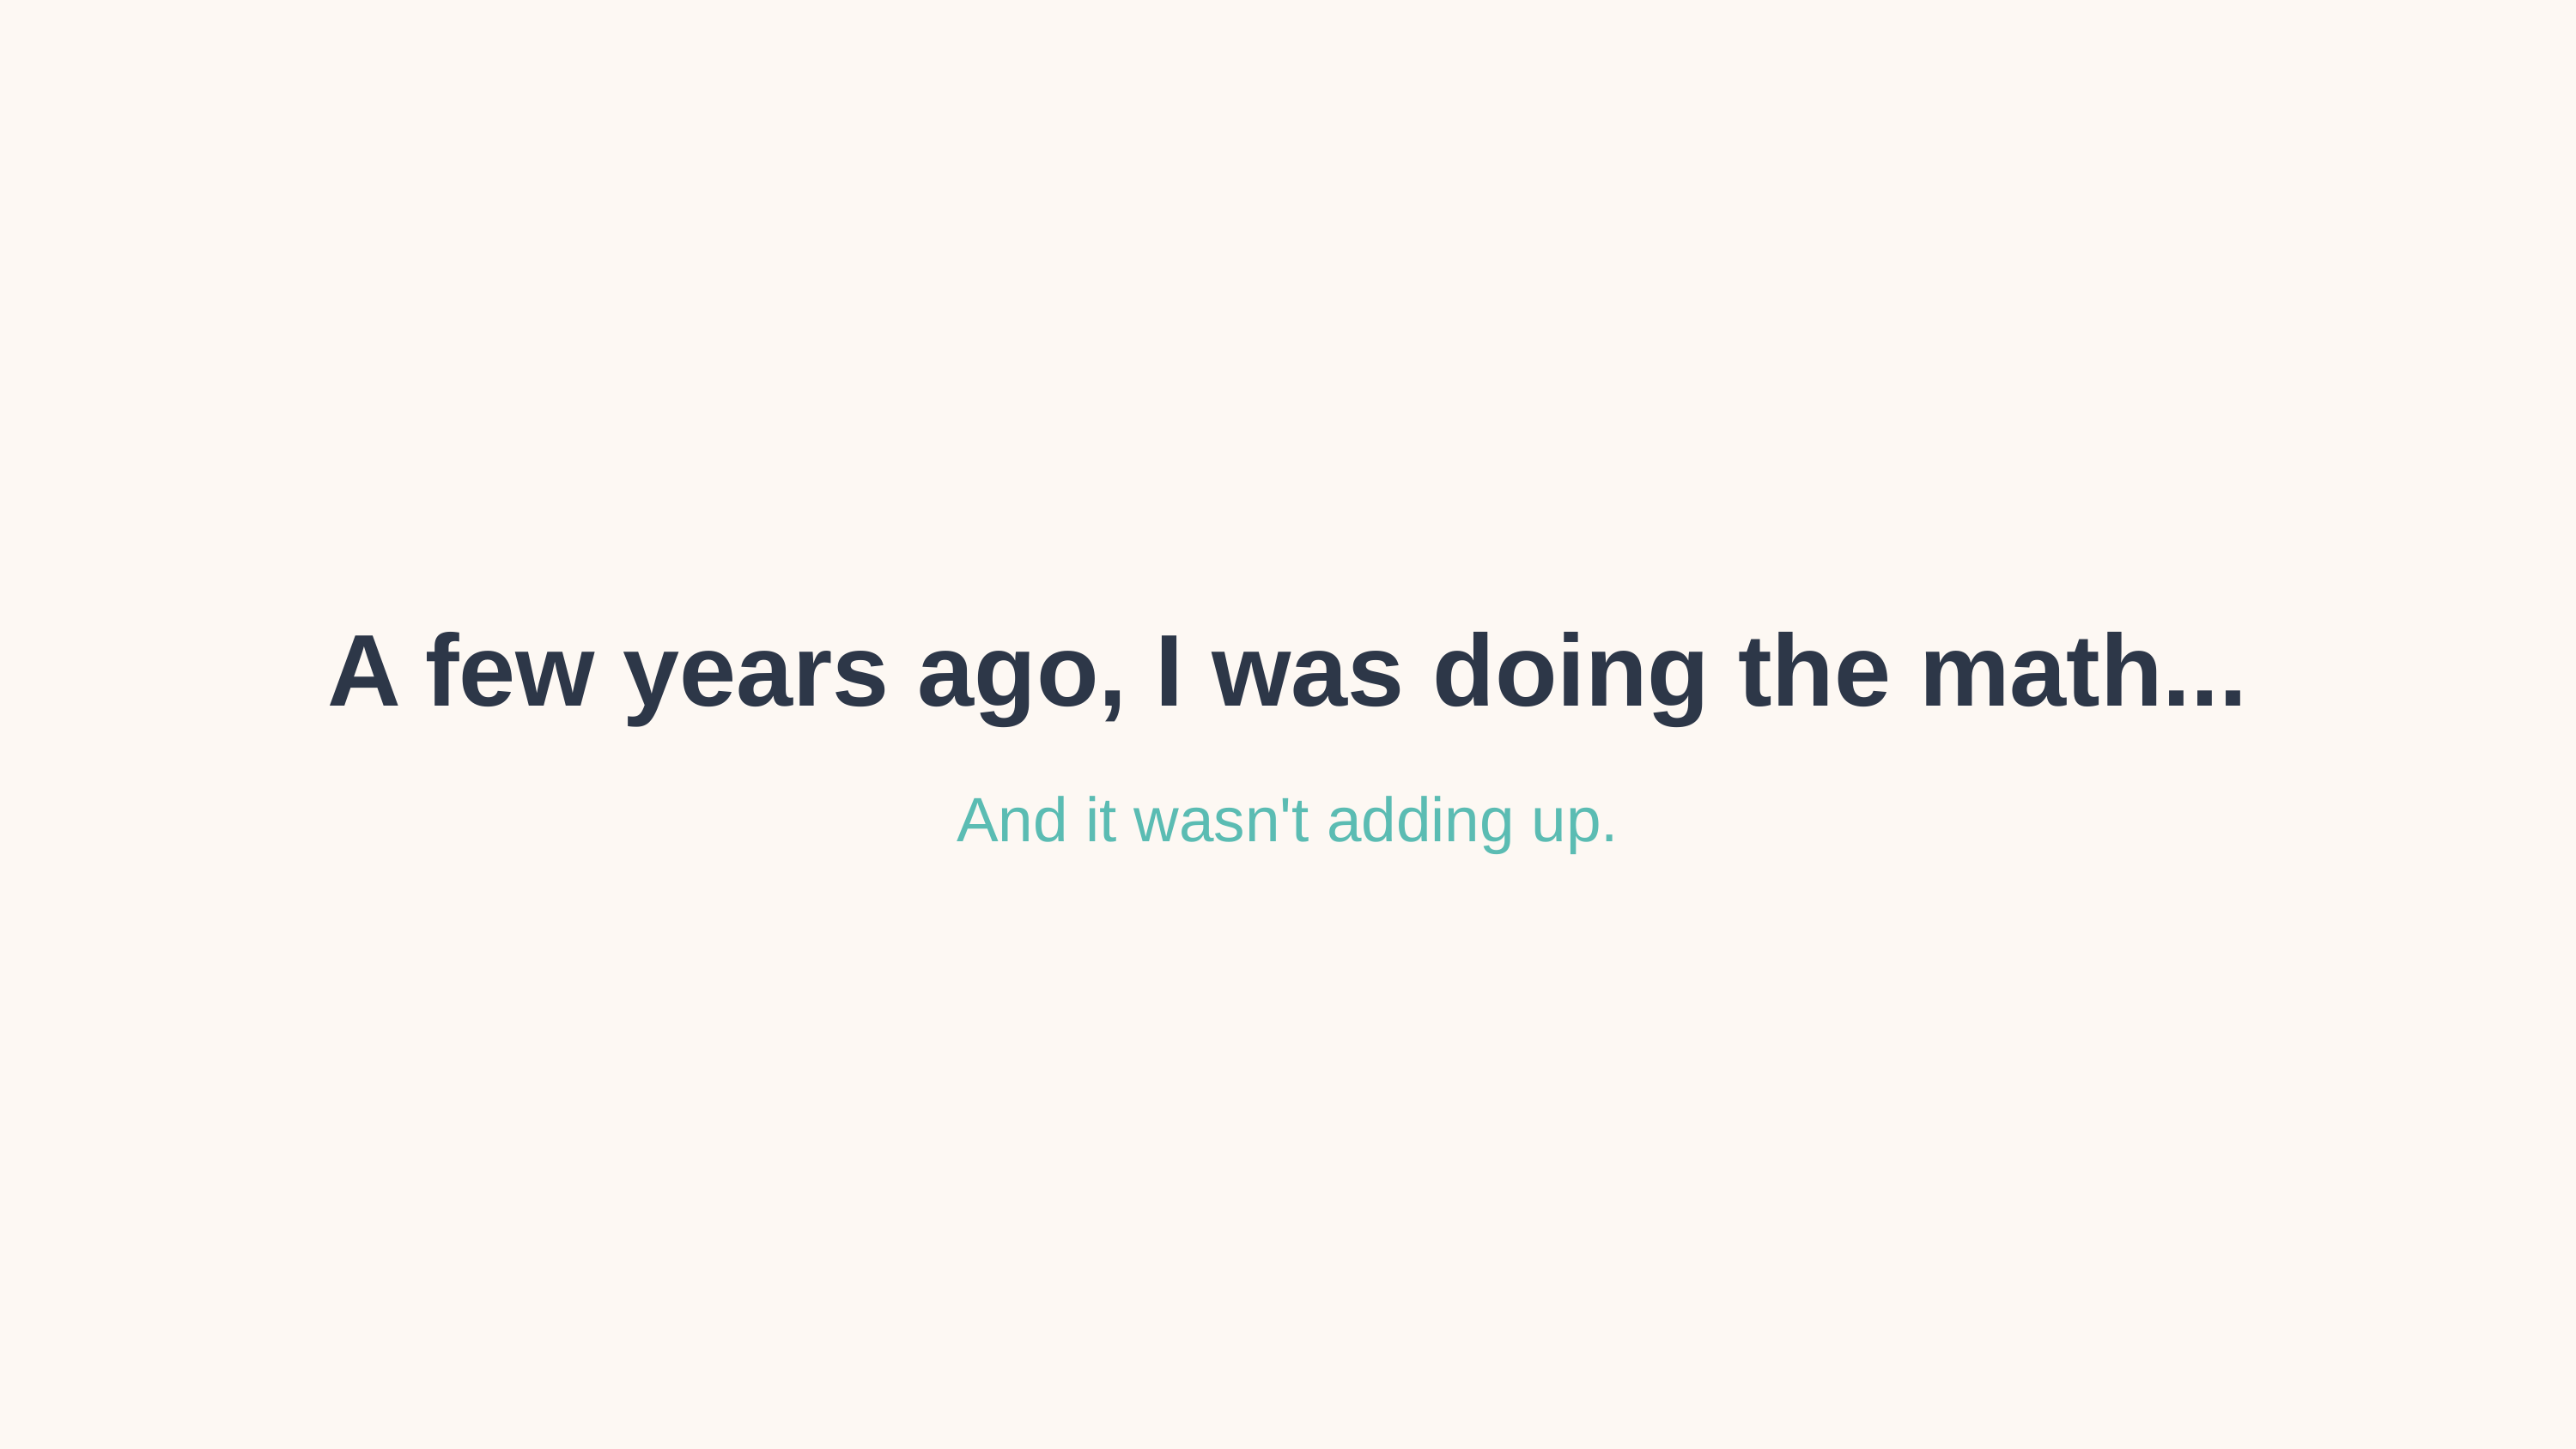

A few years ago, I was doing the math...
And it wasn't adding up.